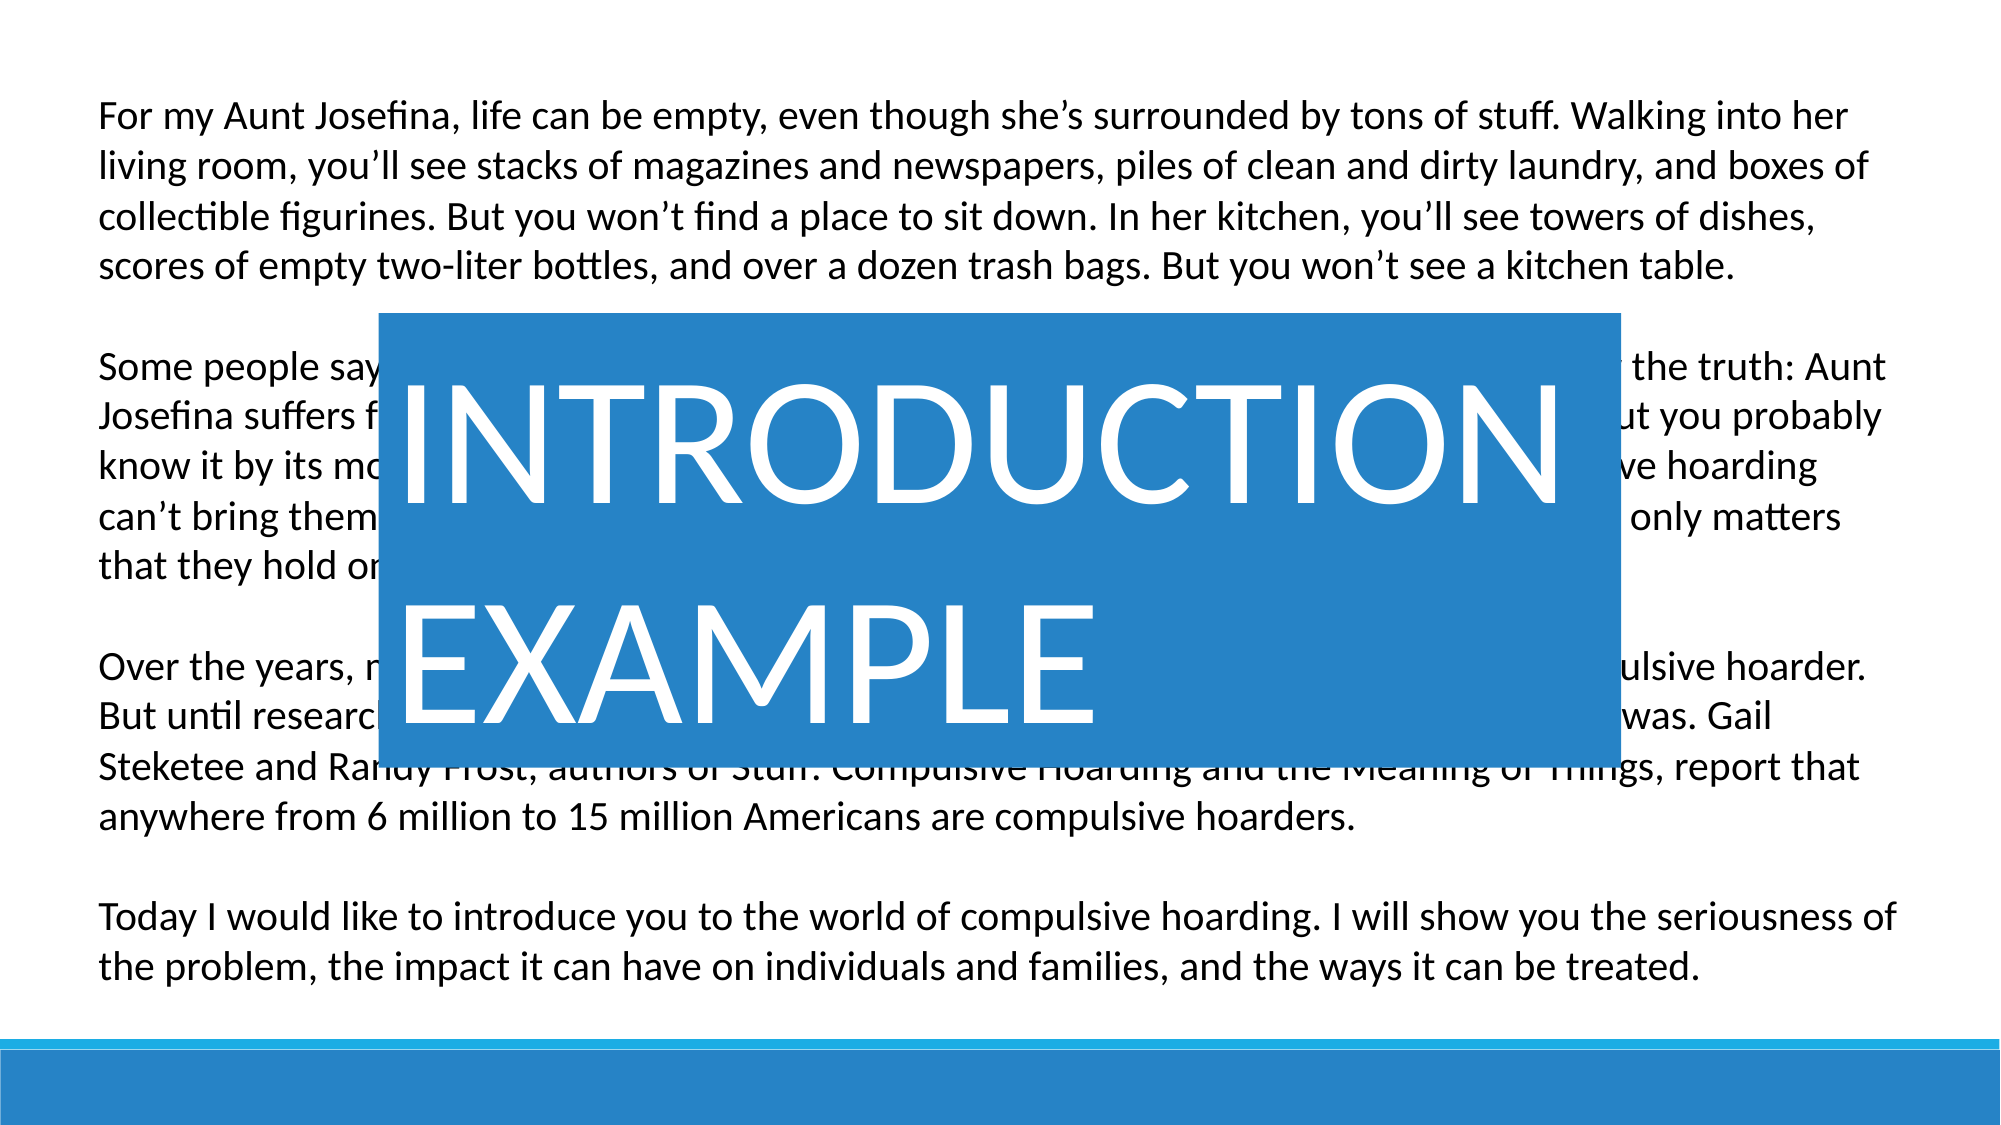

For my Aunt Josefina, life can be empty, even though she’s surrounded by tons of stuff. Walking into her living room, you’ll see stacks of magazines and newspapers, piles of clean and dirty laundry, and boxes of collectible figurines. But you won’t find a place to sit down. In her kitchen, you’ll see towers of dishes, scores of empty two-liter bottles, and over a dozen trash bags. But you won’t see a kitchen table.

Some people say Aunt Josefina is lazy. Others say she’s just dirty. But my family and I know the truth: Aunt Josefina suffers from a mental disorder known as Collyer’s Syndrome, or disposophobia. But you probably know it by its most common name: compulsive hoarding. Those who suffer from compulsive hoarding can’t bring themselves to get rid of anything. It doesn’t matter if the things are valuable; it only matters that they hold on to them.

Over the years, my family and I have become painfully aware of what life is like for a compulsive hoarder. But until researching the topic for this speech, I had no idea how widespread the disorder was. Gail Steketee and Randy Frost, authors of Stuff: Compulsive Hoarding and the Meaning of Things, report that anywhere from 6 million to 15 million Americans are compulsive hoarders.

Today I would like to introduce you to the world of compulsive hoarding. I will show you the seriousness of the problem, the impact it can have on individuals and families, and the ways it can be treated.
INTRODUCTION EXAMPLE